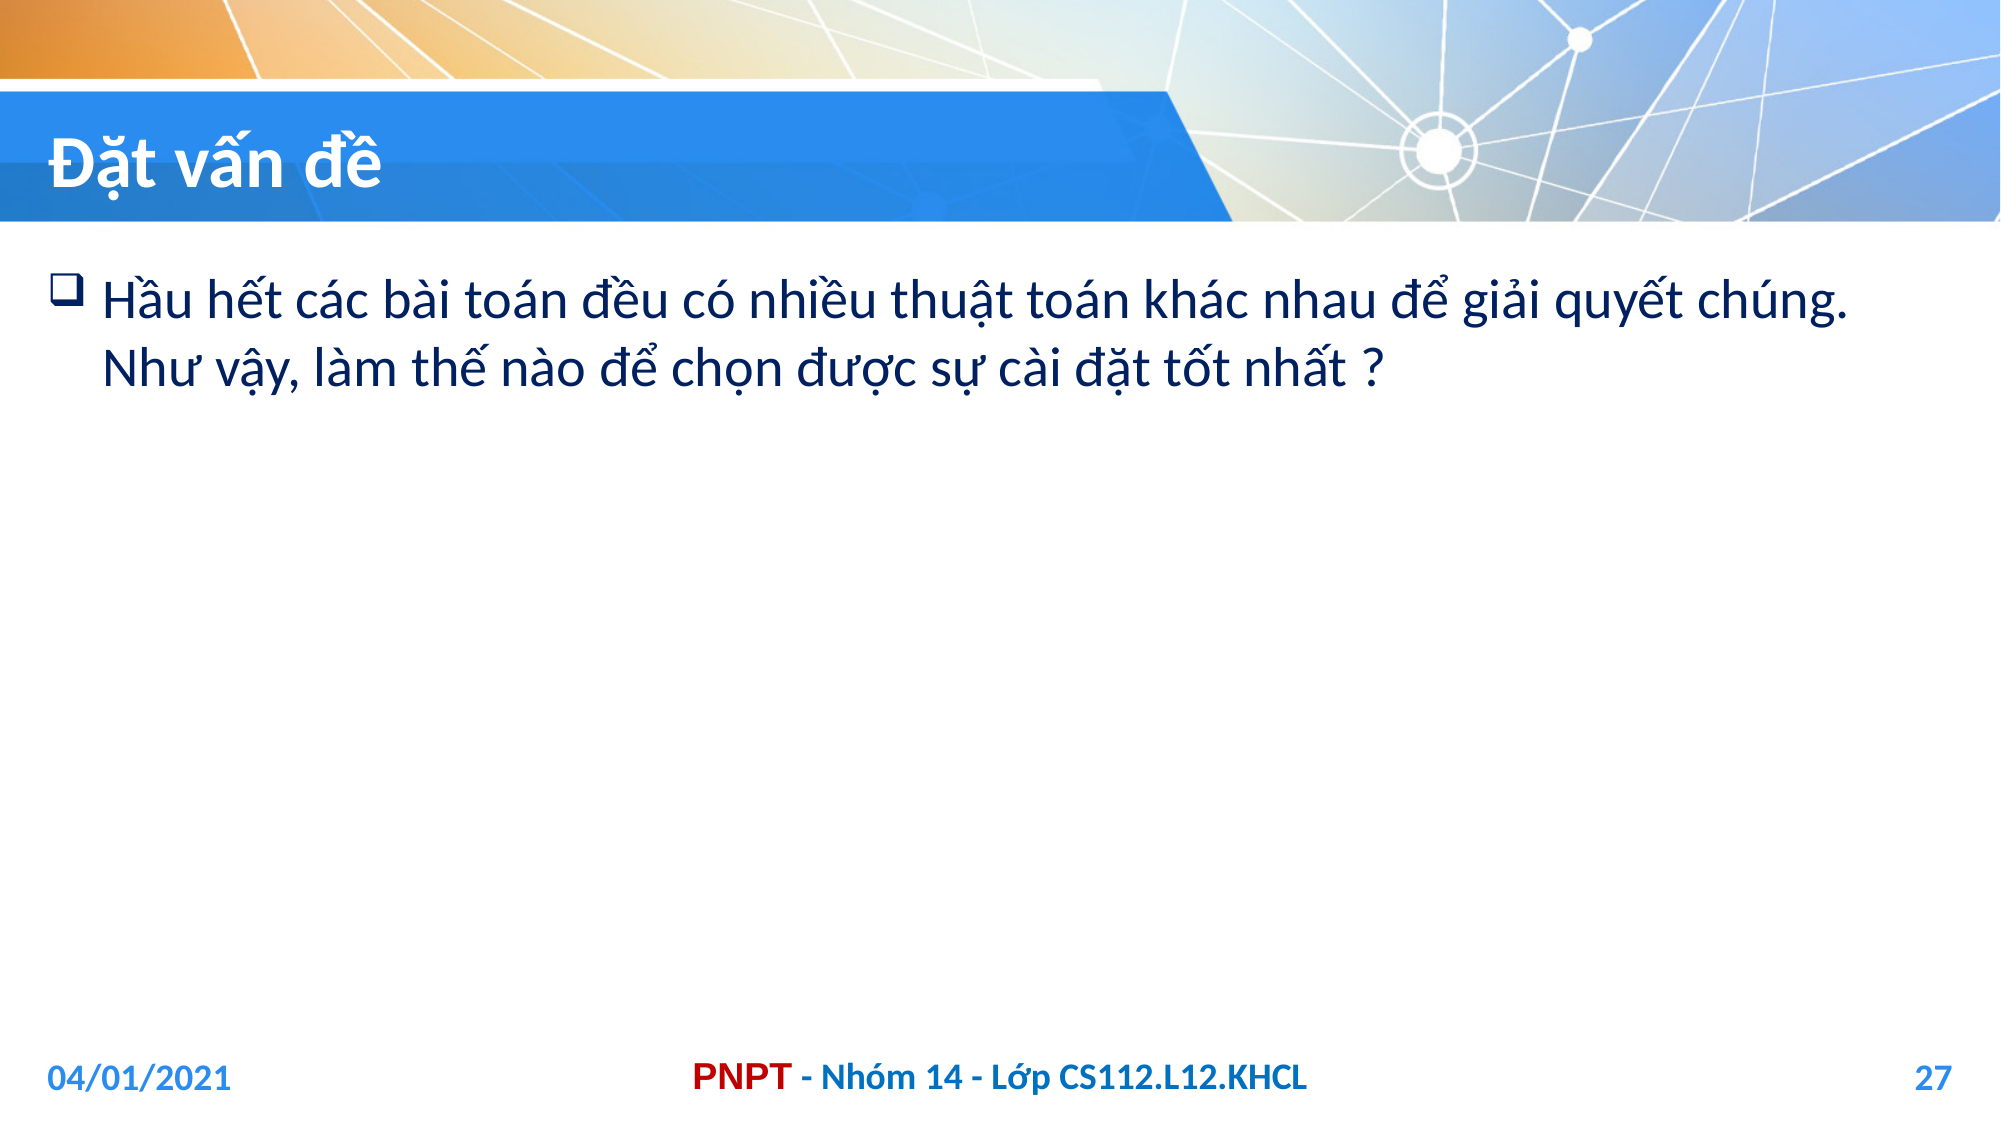

# Đặt vấn đề
Hầu hết các bài toán đều có nhiều thuật toán khác nhau để giải quyết chúng. Như vậy, làm thế nào để chọn được sự cài đặt tốt nhất ?

04/01/2021
27